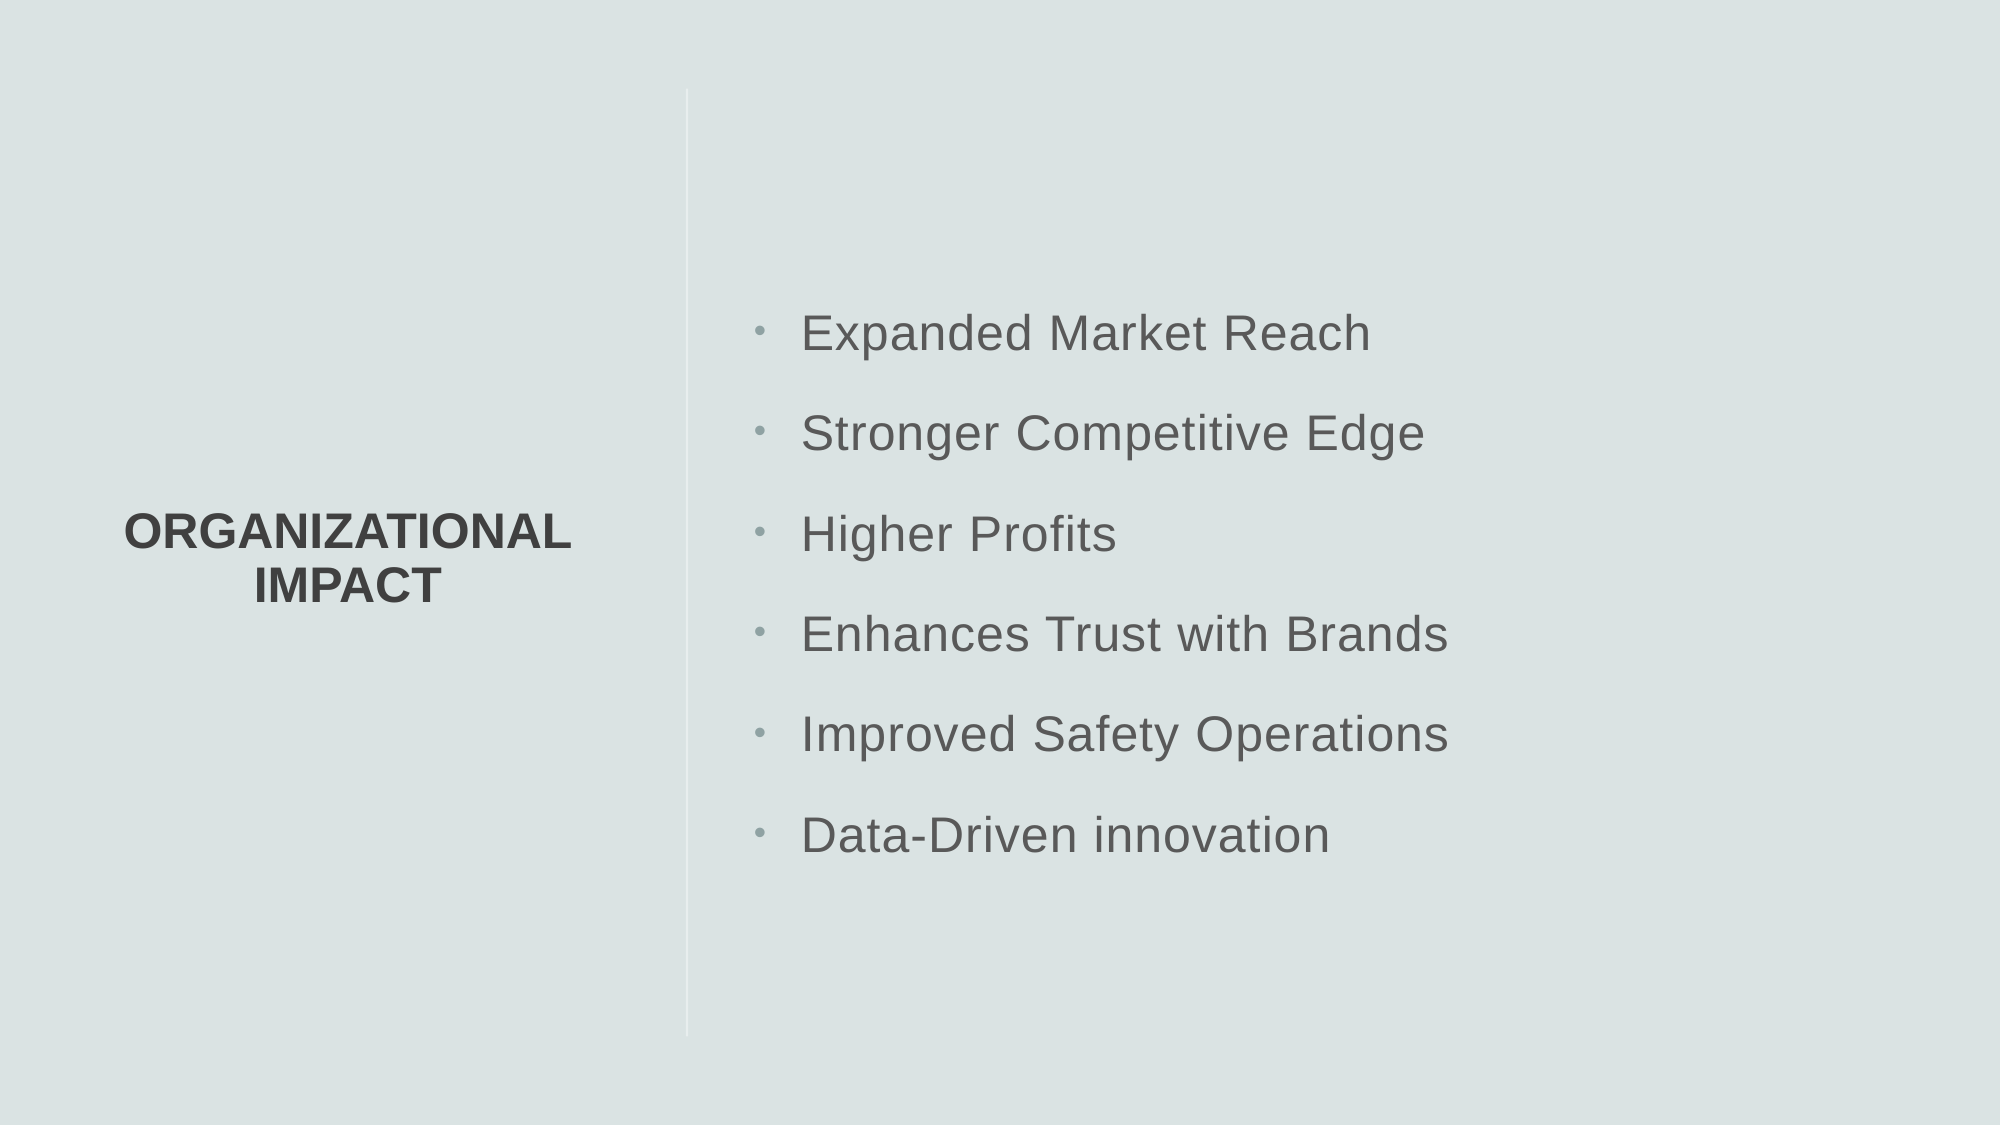

# Organizational impact
Expanded Market Reach
Stronger Competitive Edge
Higher Profits
Enhances Trust with Brands
Improved Safety Operations
Data-Driven innovation